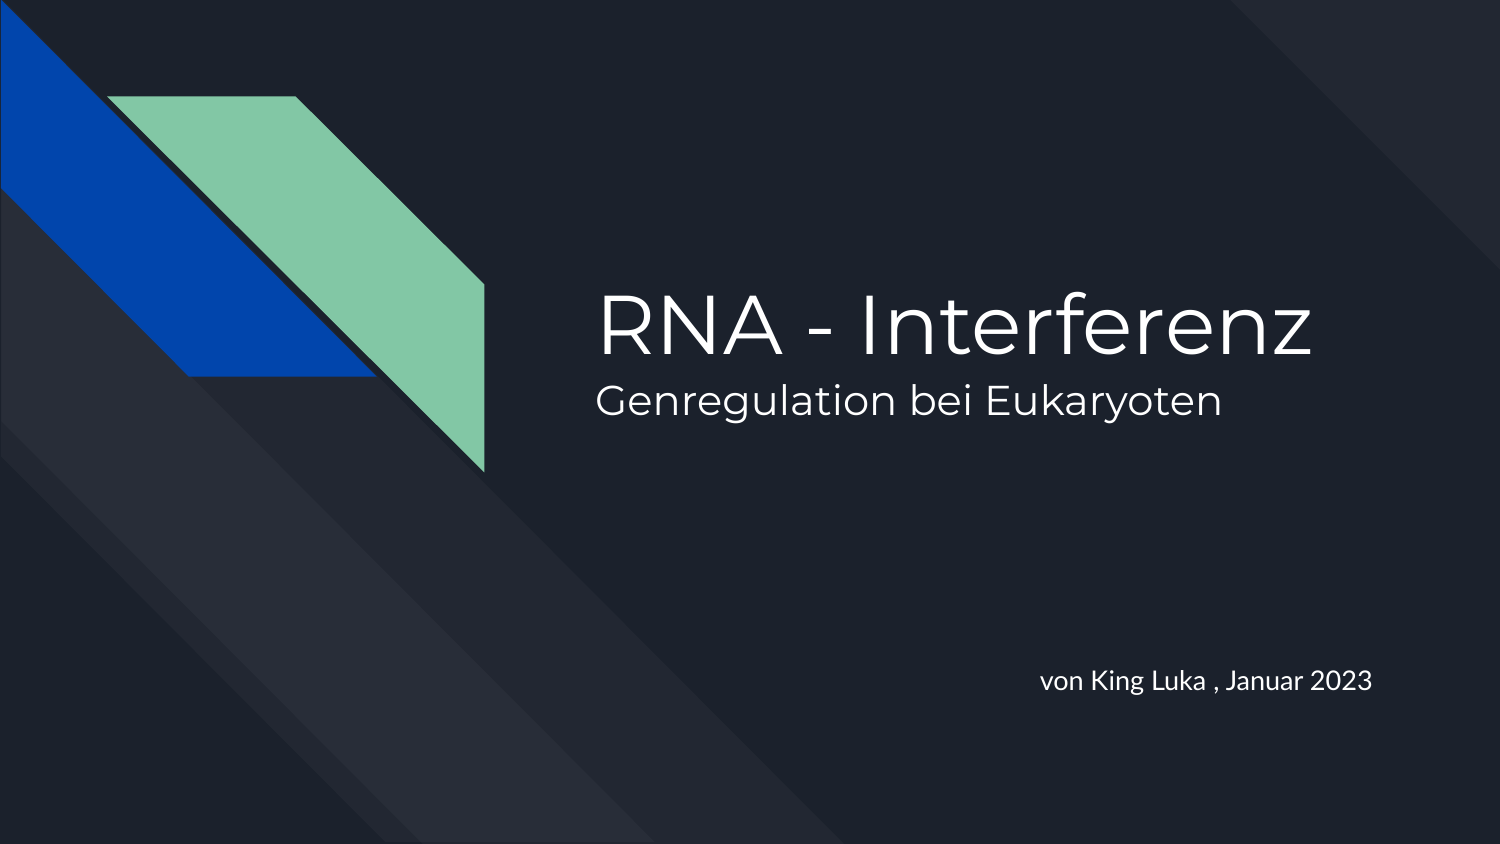

# RNA - Interferenz
Genregulation bei Eukaryoten
von King Luka , Januar 2023